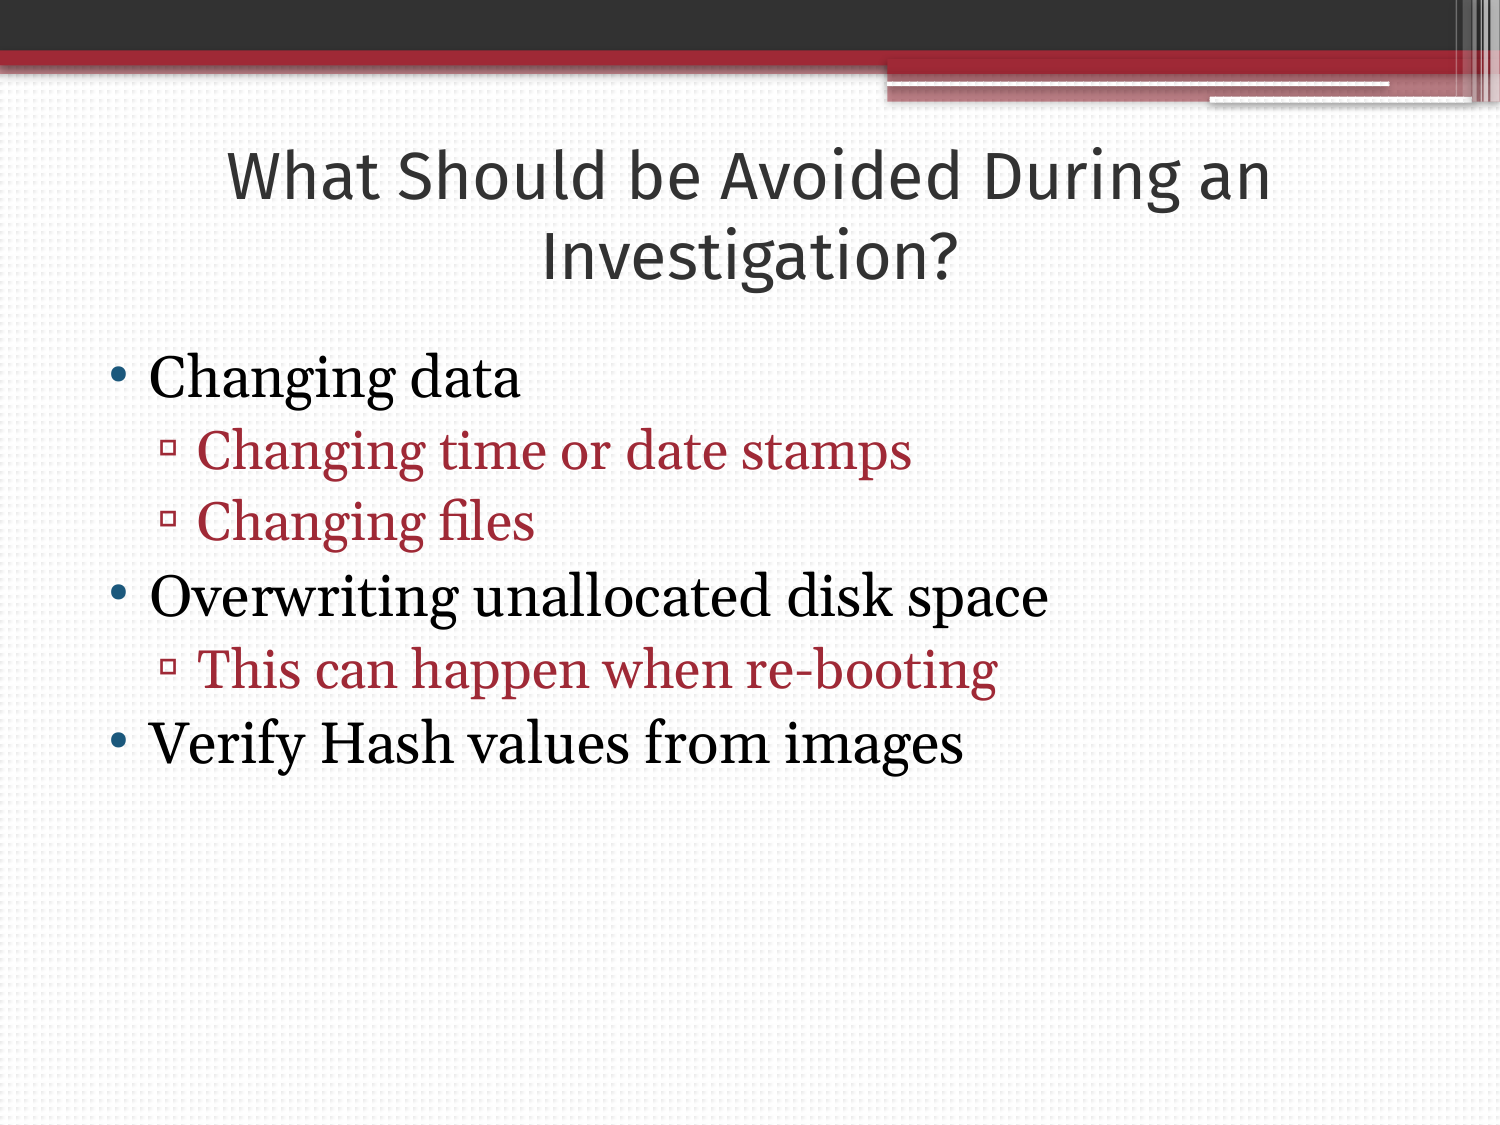

# What Should be Avoided During an Investigation?
Changing data
Changing time or date stamps
Changing files
Overwriting unallocated disk space
This can happen when re-booting
Verify Hash values from images